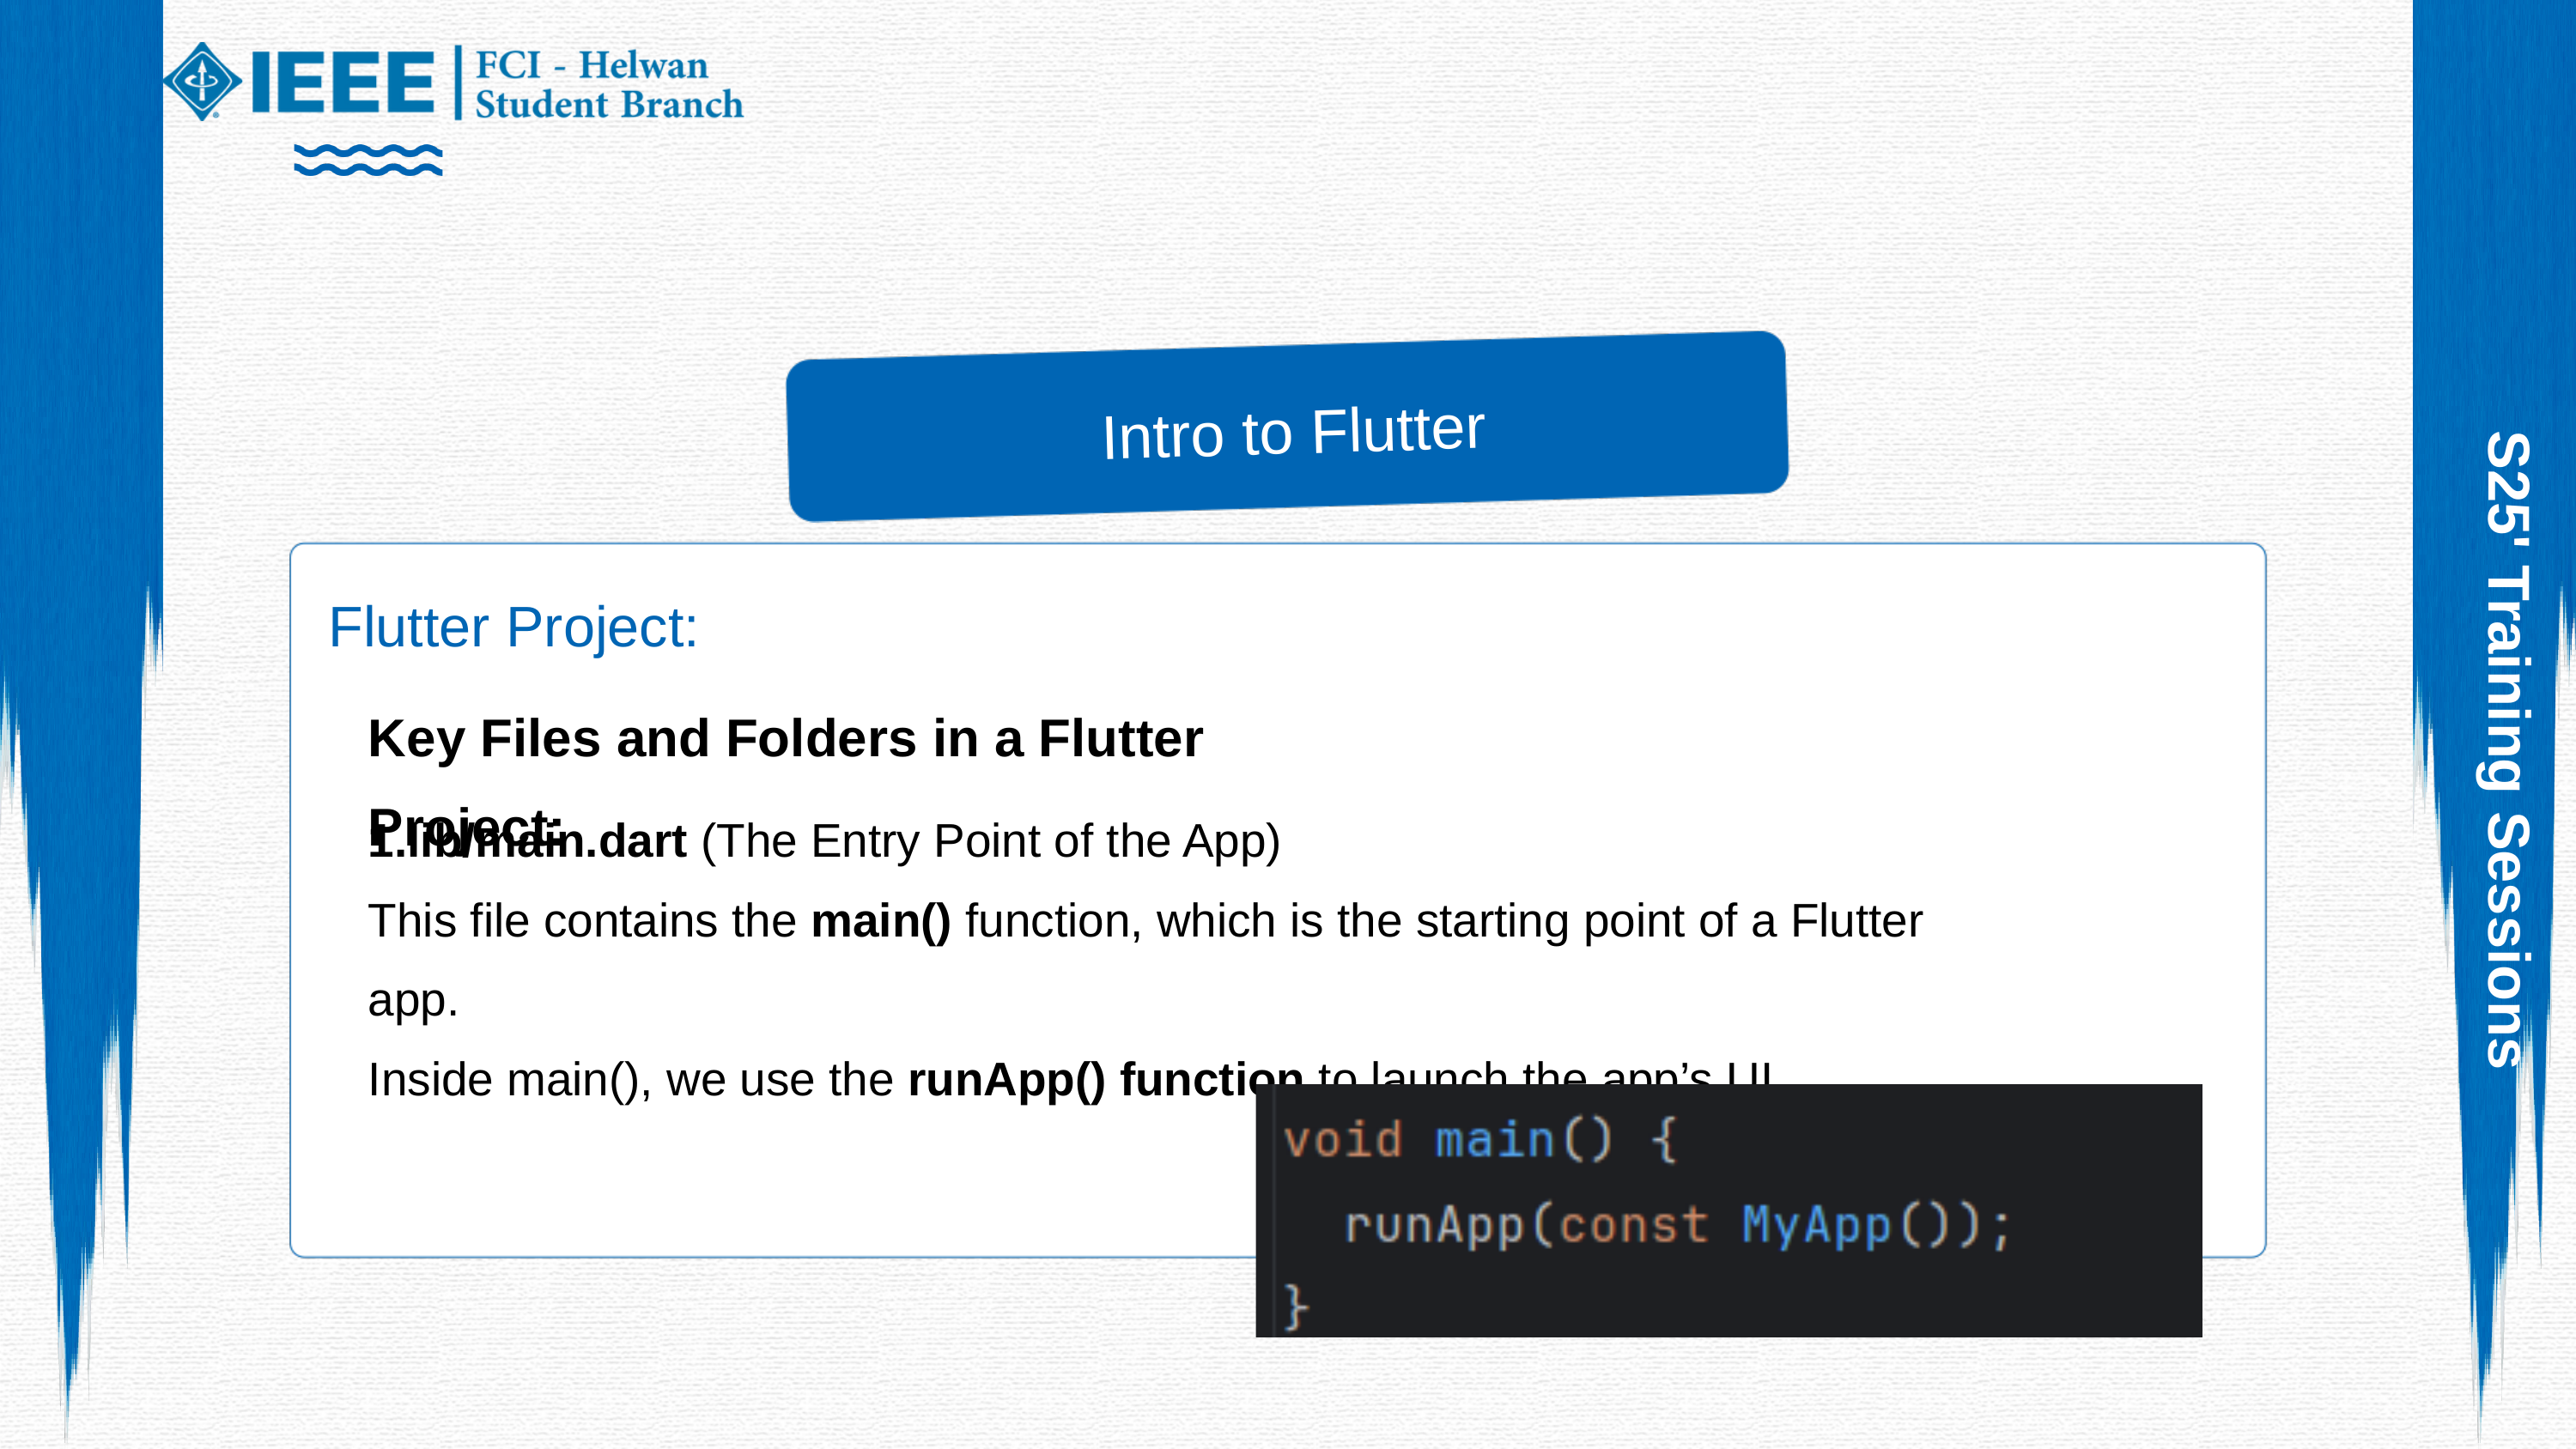

Intro to Flutter

 Flutter Project:

Key Files and Folders in a Flutter Project:

S25' Training Sessions
1.lib/main.dart (The Entry Point of the App)
This file contains the main() function, which is the starting point of a Flutter app.
Inside main(), we use the runApp() function to launch the app’s UI.